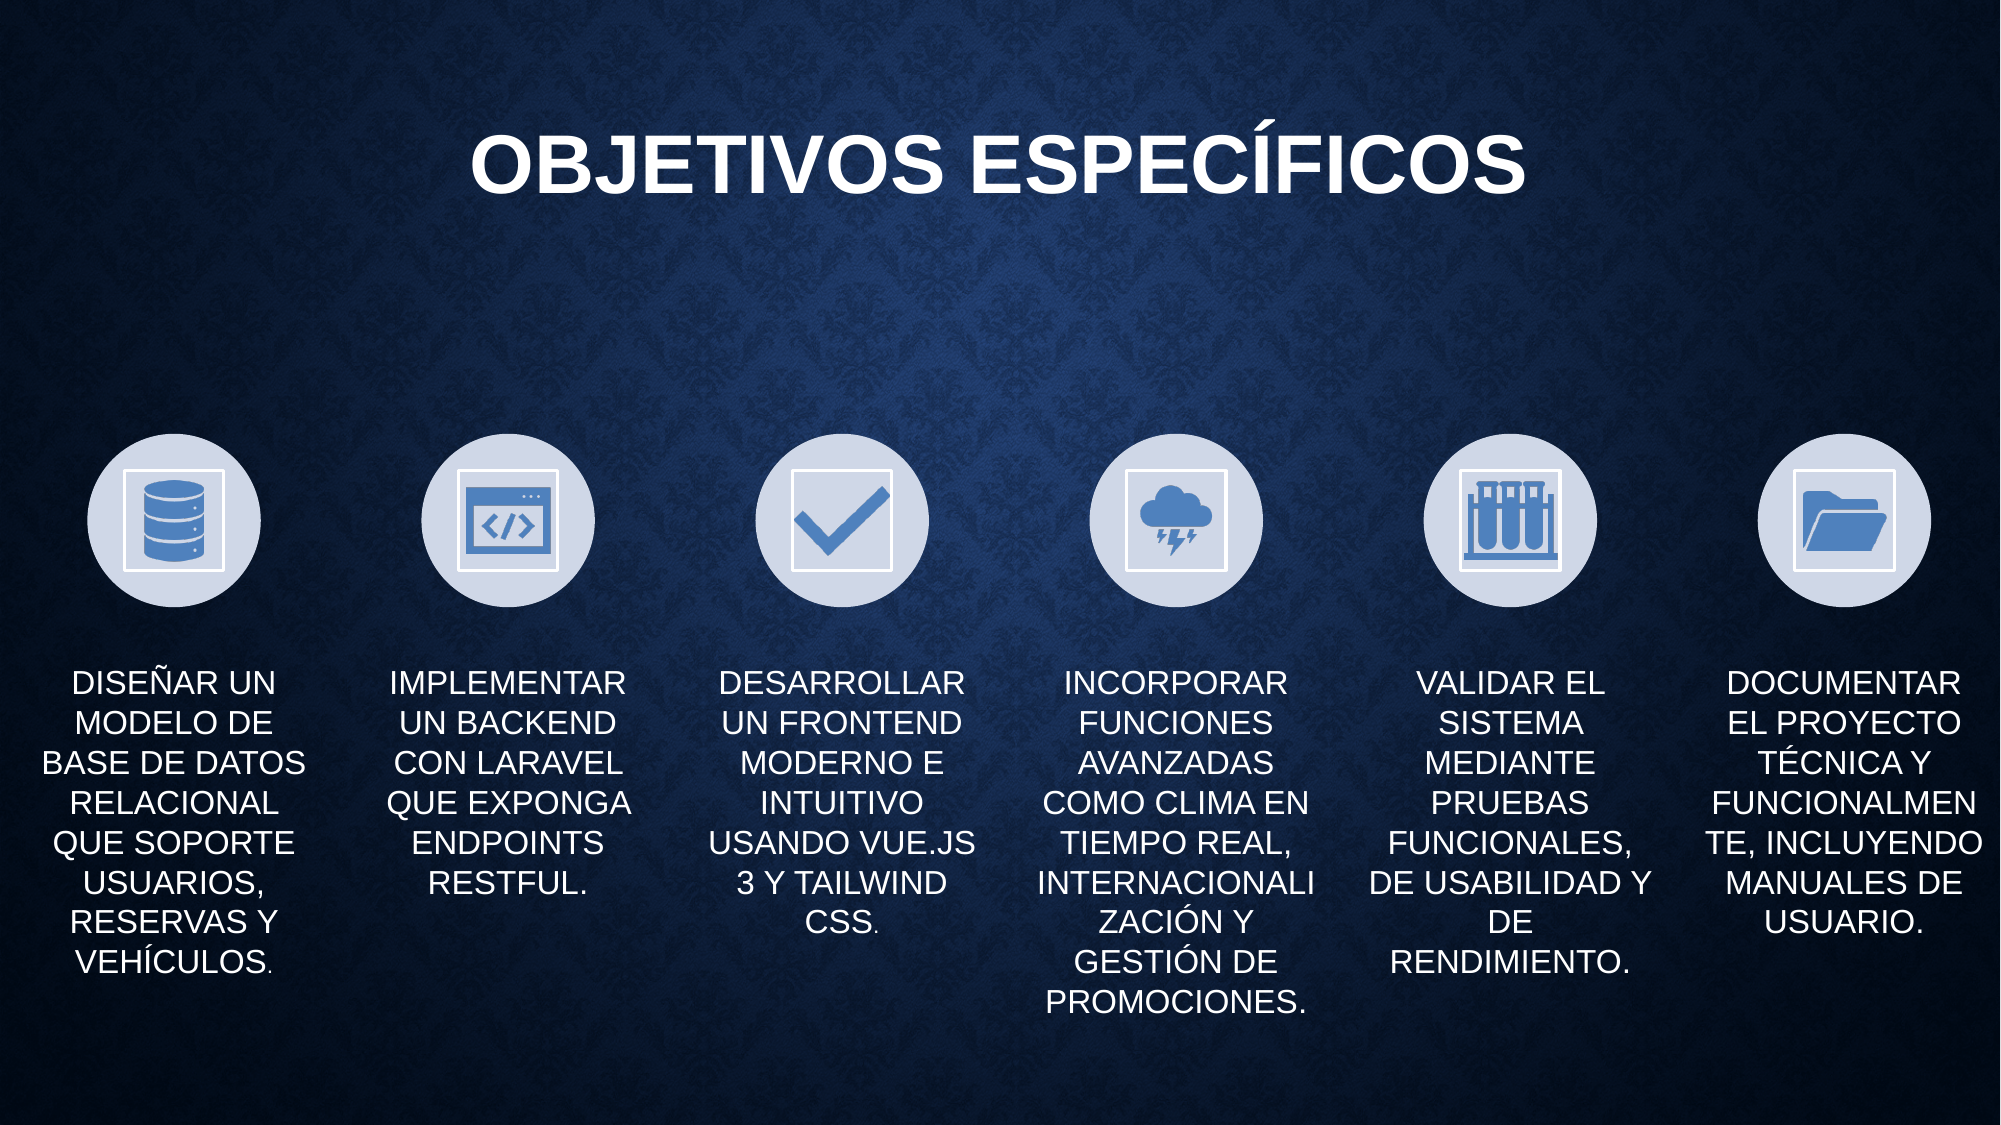

# OBJETIVOS ESPECÍFICOS

DISEÑAR UN MODELO DE BASE DE DATOS RELACIONAL QUE SOPORTE USUARIOS, RESERVAS Y VEHÍCULOS.

IMPLEMENTAR UN BACKEND CON LARAVEL QUE EXPONGA ENDPOINTS RESTFUL.

DESARROLLAR UN FRONTEND MODERNO E INTUITIVO USANDO VUE.JS 3 Y TAILWIND CSS.

INCORPORAR FUNCIONES AVANZADAS COMO CLIMA EN TIEMPO REAL, INTERNACIONALIZACIÓN Y GESTIÓN DE PROMOCIONES.

VALIDAR EL SISTEMA MEDIANTE PRUEBAS FUNCIONALES, DE USABILIDAD Y DE RENDIMIENTO.

DOCUMENTAR EL PROYECTO TÉCNICA Y FUNCIONALMENTE, INCLUYENDO MANUALES DE USUARIO.